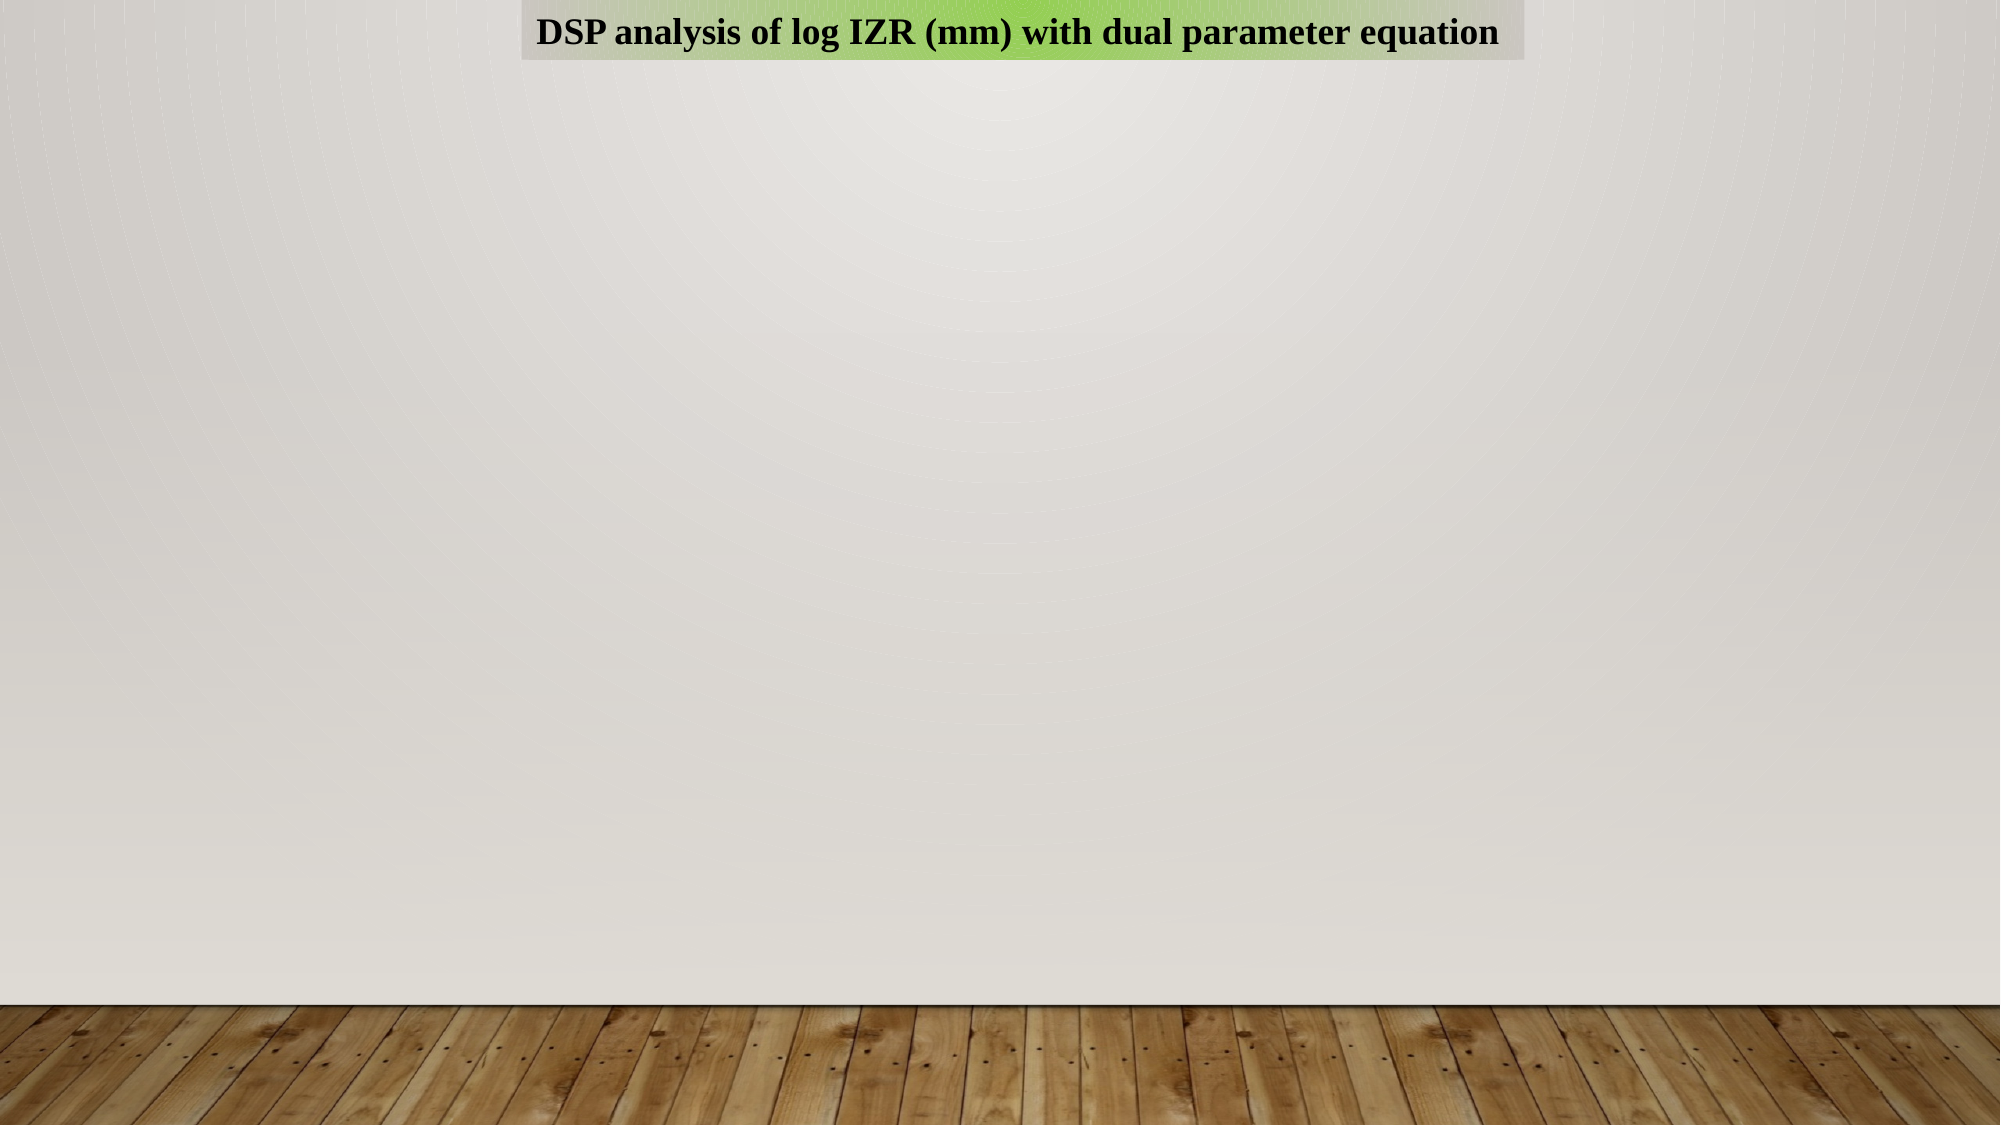

DSP analysis of log IZR (mm) with dual parameter equation